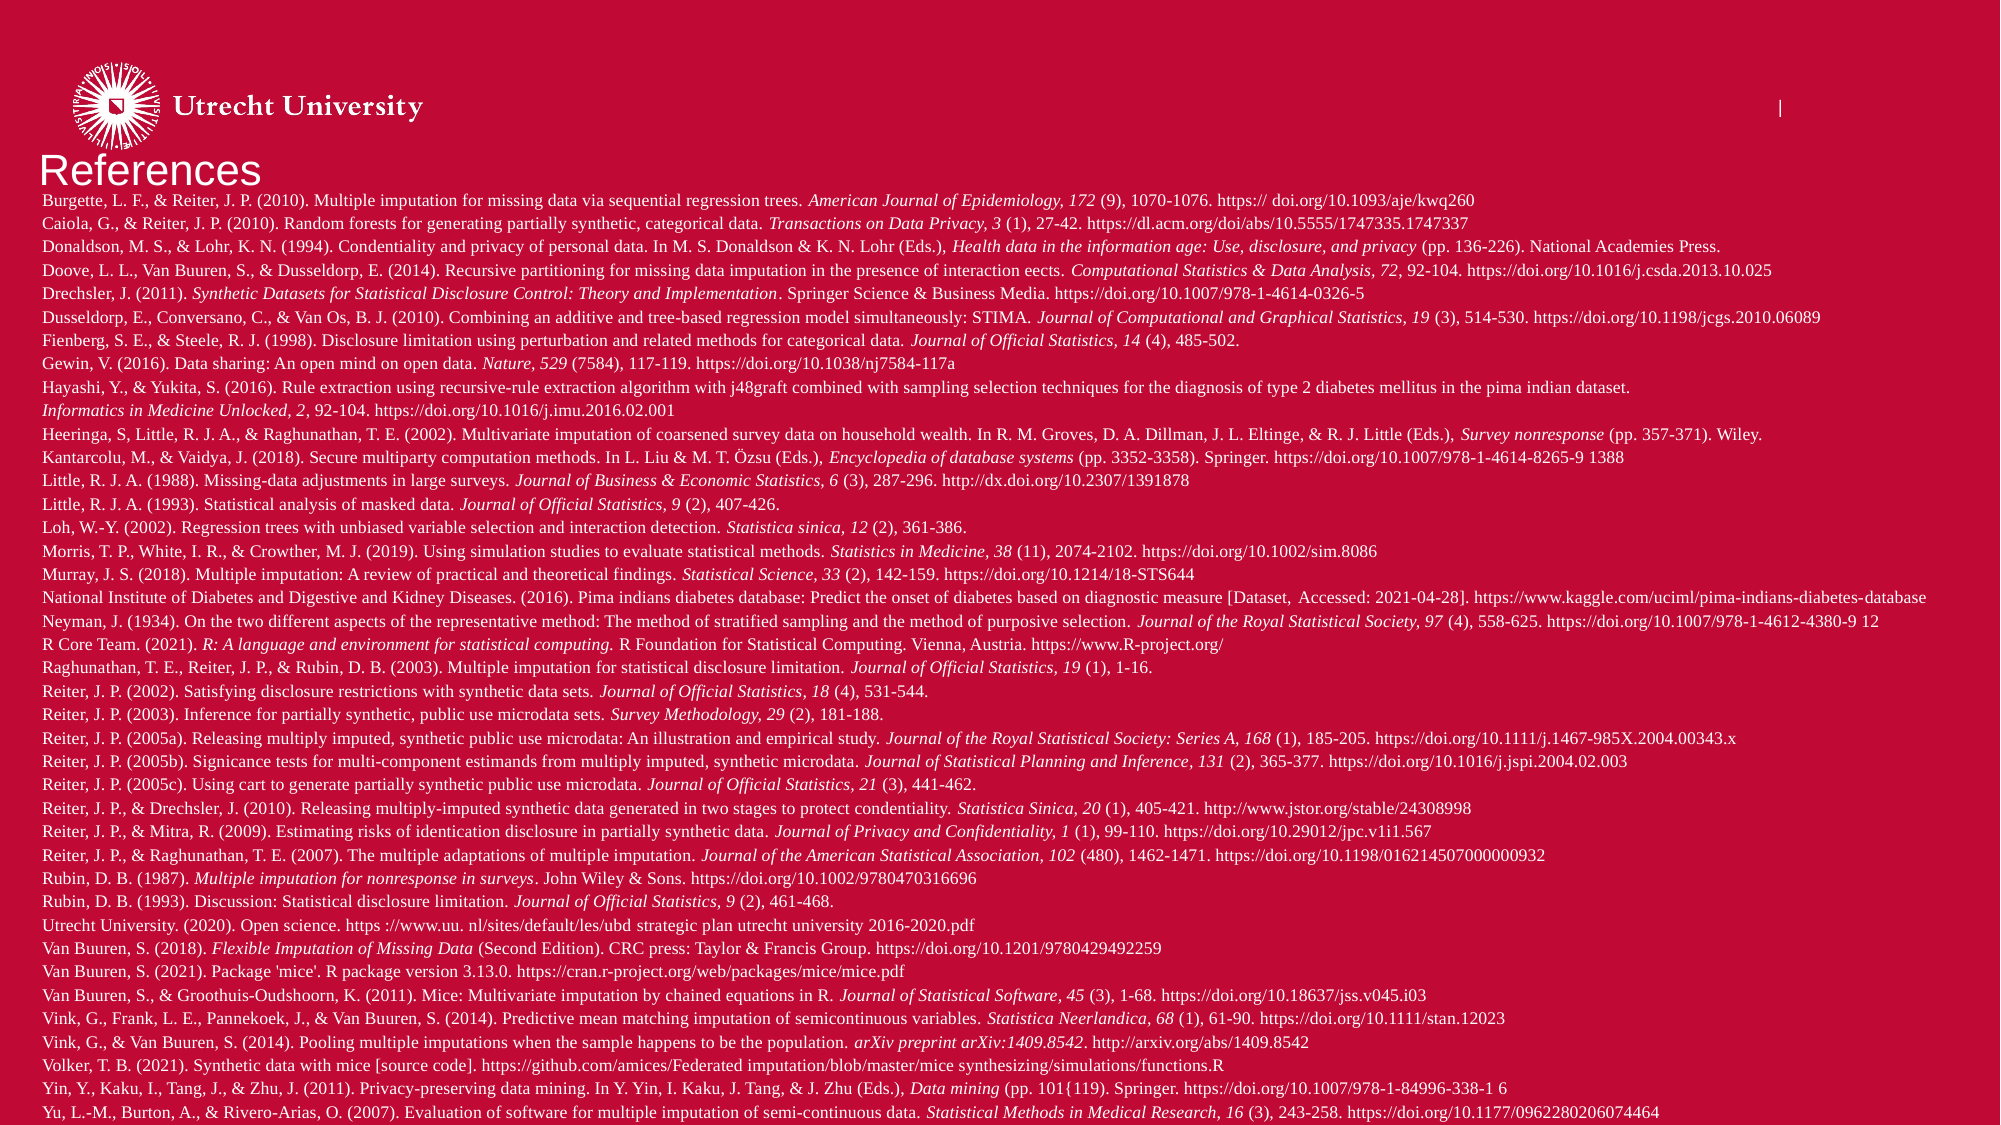

References
Burgette, L. F., & Reiter, J. P. (2010). Multiple imputation for missing data via sequential regression trees. American Journal of Epidemiology, 172 (9), 1070-1076. https:// doi.org/10.1093/aje/kwq260
Caiola, G., & Reiter, J. P. (2010). Random forests for generating partially synthetic, categorical data. Transactions on Data Privacy, 3 (1), 27-42. https://dl.acm.org/doi/abs/10.5555/1747335.1747337
Donaldson, M. S., & Lohr, K. N. (1994). Condentiality and privacy of personal data. In M. S. Donaldson & K. N. Lohr (Eds.), Health data in the information age: Use, disclosure, and privacy (pp. 136-226). National Academies Press.
Doove, L. L., Van Buuren, S., & Dusseldorp, E. (2014). Recursive partitioning for missing data imputation in the presence of interaction eects. Computational Statistics & Data Analysis, 72, 92-104. https://doi.org/10.1016/j.csda.2013.10.025
Drechsler, J. (2011). Synthetic Datasets for Statistical Disclosure Control: Theory and Implementation. Springer Science & Business Media. https://doi.org/10.1007/978-1-4614-0326-5
Dusseldorp, E., Conversano, C., & Van Os, B. J. (2010). Combining an additive and tree-based regression model simultaneously: STIMA. Journal of Computational and Graphical Statistics, 19 (3), 514-530. https://doi.org/10.1198/jcgs.2010.06089
Fienberg, S. E., & Steele, R. J. (1998). Disclosure limitation using perturbation and related methods for categorical data. Journal of Official Statistics, 14 (4), 485-502.
Gewin, V. (2016). Data sharing: An open mind on open data. Nature, 529 (7584), 117-119. https://doi.org/10.1038/nj7584-117a
Hayashi, Y., & Yukita, S. (2016). Rule extraction using recursive-rule extraction algorithm with j48graft combined with sampling selection techniques for the diagnosis of type 2 diabetes mellitus in the pima indian dataset.
Informatics in Medicine Unlocked, 2, 92-104. https://doi.org/10.1016/j.imu.2016.02.001
Heeringa, S, Little, R. J. A., & Raghunathan, T. E. (2002). Multivariate imputation of coarsened survey data on household wealth. In R. M. Groves, D. A. Dillman, J. L. Eltinge, & R. J. Little (Eds.), Survey nonresponse (pp. 357-371). Wiley.
Kantarcolu, M., & Vaidya, J. (2018). Secure multiparty computation methods. In L. Liu & M. T. Özsu (Eds.), Encyclopedia of database systems (pp. 3352-3358). Springer. https://doi.org/10.1007/978-1-4614-8265-9 1388
Little, R. J. A. (1988). Missing-data adjustments in large surveys. Journal of Business & Economic Statistics, 6 (3), 287-296. http://dx.doi.org/10.2307/1391878
Little, R. J. A. (1993). Statistical analysis of masked data. Journal of Official Statistics, 9 (2), 407-426.
Loh, W.-Y. (2002). Regression trees with unbiased variable selection and interaction detection. Statistica sinica, 12 (2), 361-386.
Morris, T. P., White, I. R., & Crowther, M. J. (2019). Using simulation studies to evaluate statistical methods. Statistics in Medicine, 38 (11), 2074-2102. https://doi.org/10.1002/sim.8086
Murray, J. S. (2018). Multiple imputation: A review of practical and theoretical findings. Statistical Science, 33 (2), 142-159. https://doi.org/10.1214/18-STS644
National Institute of Diabetes and Digestive and Kidney Diseases. (2016). Pima indians diabetes database: Predict the onset of diabetes based on diagnostic measure [Dataset, Accessed: 2021-04-28]. https://www.kaggle.com/uciml/pima-indians-diabetes-database
Neyman, J. (1934). On the two different aspects of the representative method: The method of stratified sampling and the method of purposive selection. Journal of the Royal Statistical Society, 97 (4), 558-625. https://doi.org/10.1007/978-1-4612-4380-9 12
R Core Team. (2021). R: A language and environment for statistical computing. R Foundation for Statistical Computing. Vienna, Austria. https://www.R-project.org/
Raghunathan, T. E., Reiter, J. P., & Rubin, D. B. (2003). Multiple imputation for statistical disclosure limitation. Journal of Official Statistics, 19 (1), 1-16.
Reiter, J. P. (2002). Satisfying disclosure restrictions with synthetic data sets. Journal of Official Statistics, 18 (4), 531-544.
Reiter, J. P. (2003). Inference for partially synthetic, public use microdata sets. Survey Methodology, 29 (2), 181-188.
Reiter, J. P. (2005a). Releasing multiply imputed, synthetic public use microdata: An illustration and empirical study. Journal of the Royal Statistical Society: Series A, 168 (1), 185-205. https://doi.org/10.1111/j.1467-985X.2004.00343.x
Reiter, J. P. (2005b). Signicance tests for multi-component estimands from multiply imputed, synthetic microdata. Journal of Statistical Planning and Inference, 131 (2), 365-377. https://doi.org/10.1016/j.jspi.2004.02.003
Reiter, J. P. (2005c). Using cart to generate partially synthetic public use microdata. Journal of Official Statistics, 21 (3), 441-462.
Reiter, J. P., & Drechsler, J. (2010). Releasing multiply-imputed synthetic data generated in two stages to protect condentiality. Statistica Sinica, 20 (1), 405-421. http://www.jstor.org/stable/24308998
Reiter, J. P., & Mitra, R. (2009). Estimating risks of identication disclosure in partially synthetic data. Journal of Privacy and Confidentiality, 1 (1), 99-110. https://doi.org/10.29012/jpc.v1i1.567
Reiter, J. P., & Raghunathan, T. E. (2007). The multiple adaptations of multiple imputation. Journal of the American Statistical Association, 102 (480), 1462-1471. https://doi.org/10.1198/016214507000000932
Rubin, D. B. (1987). Multiple imputation for nonresponse in surveys. John Wiley & Sons. https://doi.org/10.1002/9780470316696
Rubin, D. B. (1993). Discussion: Statistical disclosure limitation. Journal of Official Statistics, 9 (2), 461-468.
Utrecht University. (2020). Open science. https ://www.uu. nl/sites/default/les/ubd strategic plan utrecht university 2016-2020.pdf
Van Buuren, S. (2018). Flexible Imputation of Missing Data (Second Edition). CRC press: Taylor & Francis Group. https://doi.org/10.1201/9780429492259
Van Buuren, S. (2021). Package 'mice'. R package version 3.13.0. https://cran.r-project.org/web/packages/mice/mice.pdf
Van Buuren, S., & Groothuis-Oudshoorn, K. (2011). Mice: Multivariate imputation by chained equations in R. Journal of Statistical Software, 45 (3), 1-68. https://doi.org/10.18637/jss.v045.i03
Vink, G., Frank, L. E., Pannekoek, J., & Van Buuren, S. (2014). Predictive mean matching imputation of semicontinuous variables. Statistica Neerlandica, 68 (1), 61-90. https://doi.org/10.1111/stan.12023
Vink, G., & Van Buuren, S. (2014). Pooling multiple imputations when the sample happens to be the population. arXiv preprint arXiv:1409.8542. http://arxiv.org/abs/1409.8542
Volker, T. B. (2021). Synthetic data with mice [source code]. https://github.com/amices/Federated imputation/blob/master/mice synthesizing/simulations/functions.R
Yin, Y., Kaku, I., Tang, J., & Zhu, J. (2011). Privacy-preserving data mining. In Y. Yin, I. Kaku, J. Tang, & J. Zhu (Eds.), Data mining (pp. 101{119). Springer. https://doi.org/10.1007/978-1-84996-338-1 6
Yu, L.-M., Burton, A., & Rivero-Arias, O. (2007). Evaluation of software for multiple imputation of semi-continuous data. Statistical Methods in Medical Research, 16 (3), 243-258. https://doi.org/10.1177/0962280206074464